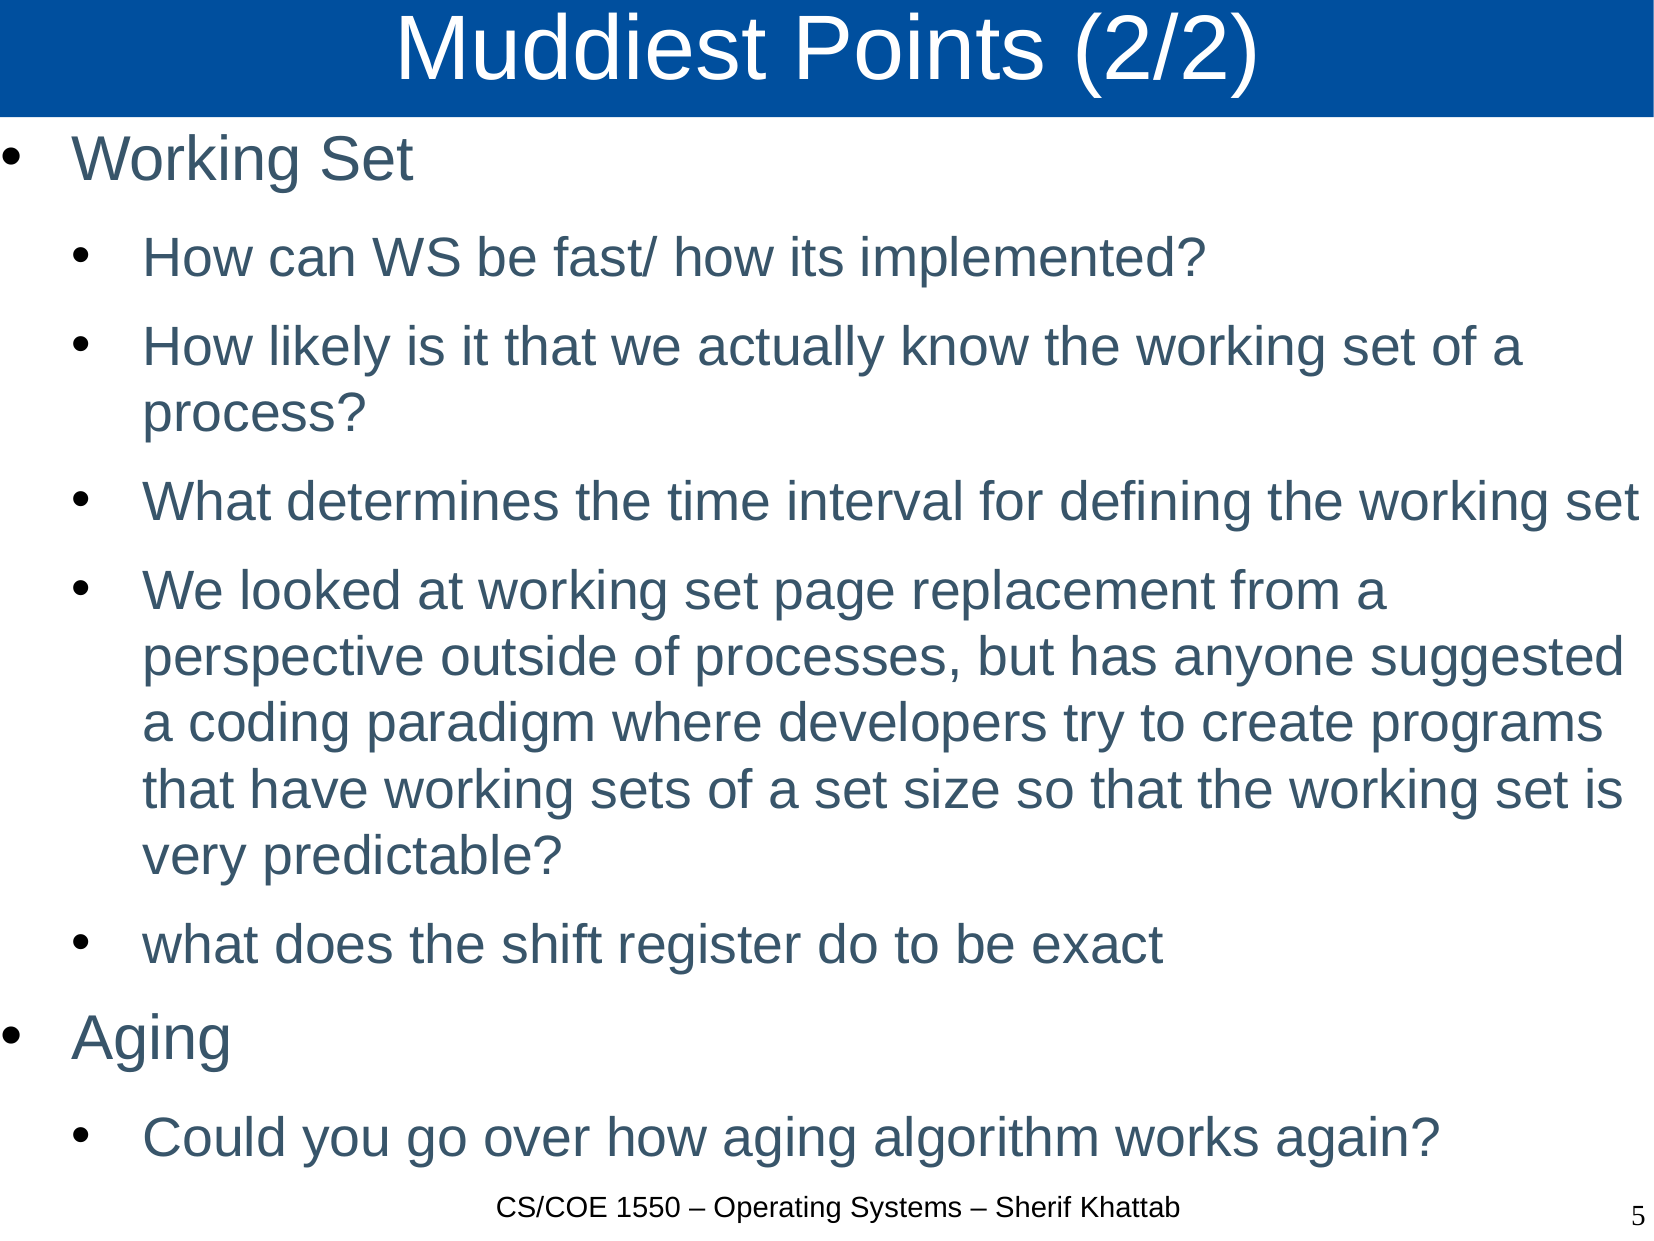

# Muddiest Points (2/2)
Working Set
How can WS be fast/ how its implemented?
How likely is it that we actually know the working set of a process?
What determines the time interval for defining the working set
We looked at working set page replacement from a perspective outside of processes, but has anyone suggested a coding paradigm where developers try to create programs that have working sets of a set size so that the working set is very predictable?
what does the shift register do to be exact
Aging
Could you go over how aging algorithm works again?
CS/COE 1550 – Operating Systems – Sherif Khattab
5